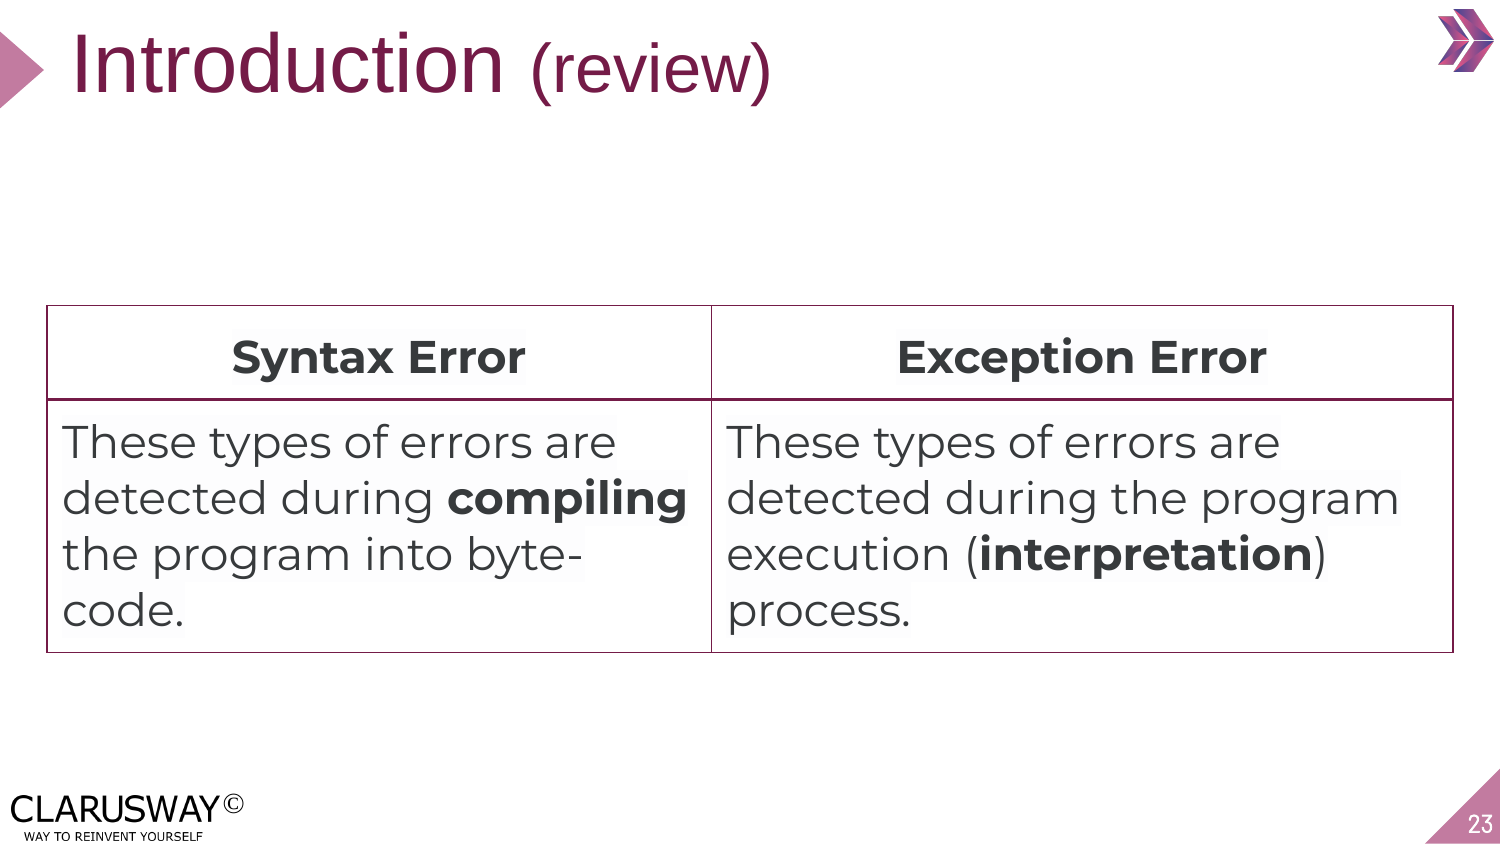

# Introduction (review)
| Syntax Error | Exception Error |
| --- | --- |
| These types of errors are detected during compiling the program into byte-code. | These types of errors are detected during the program execution (interpretation) process. |
23